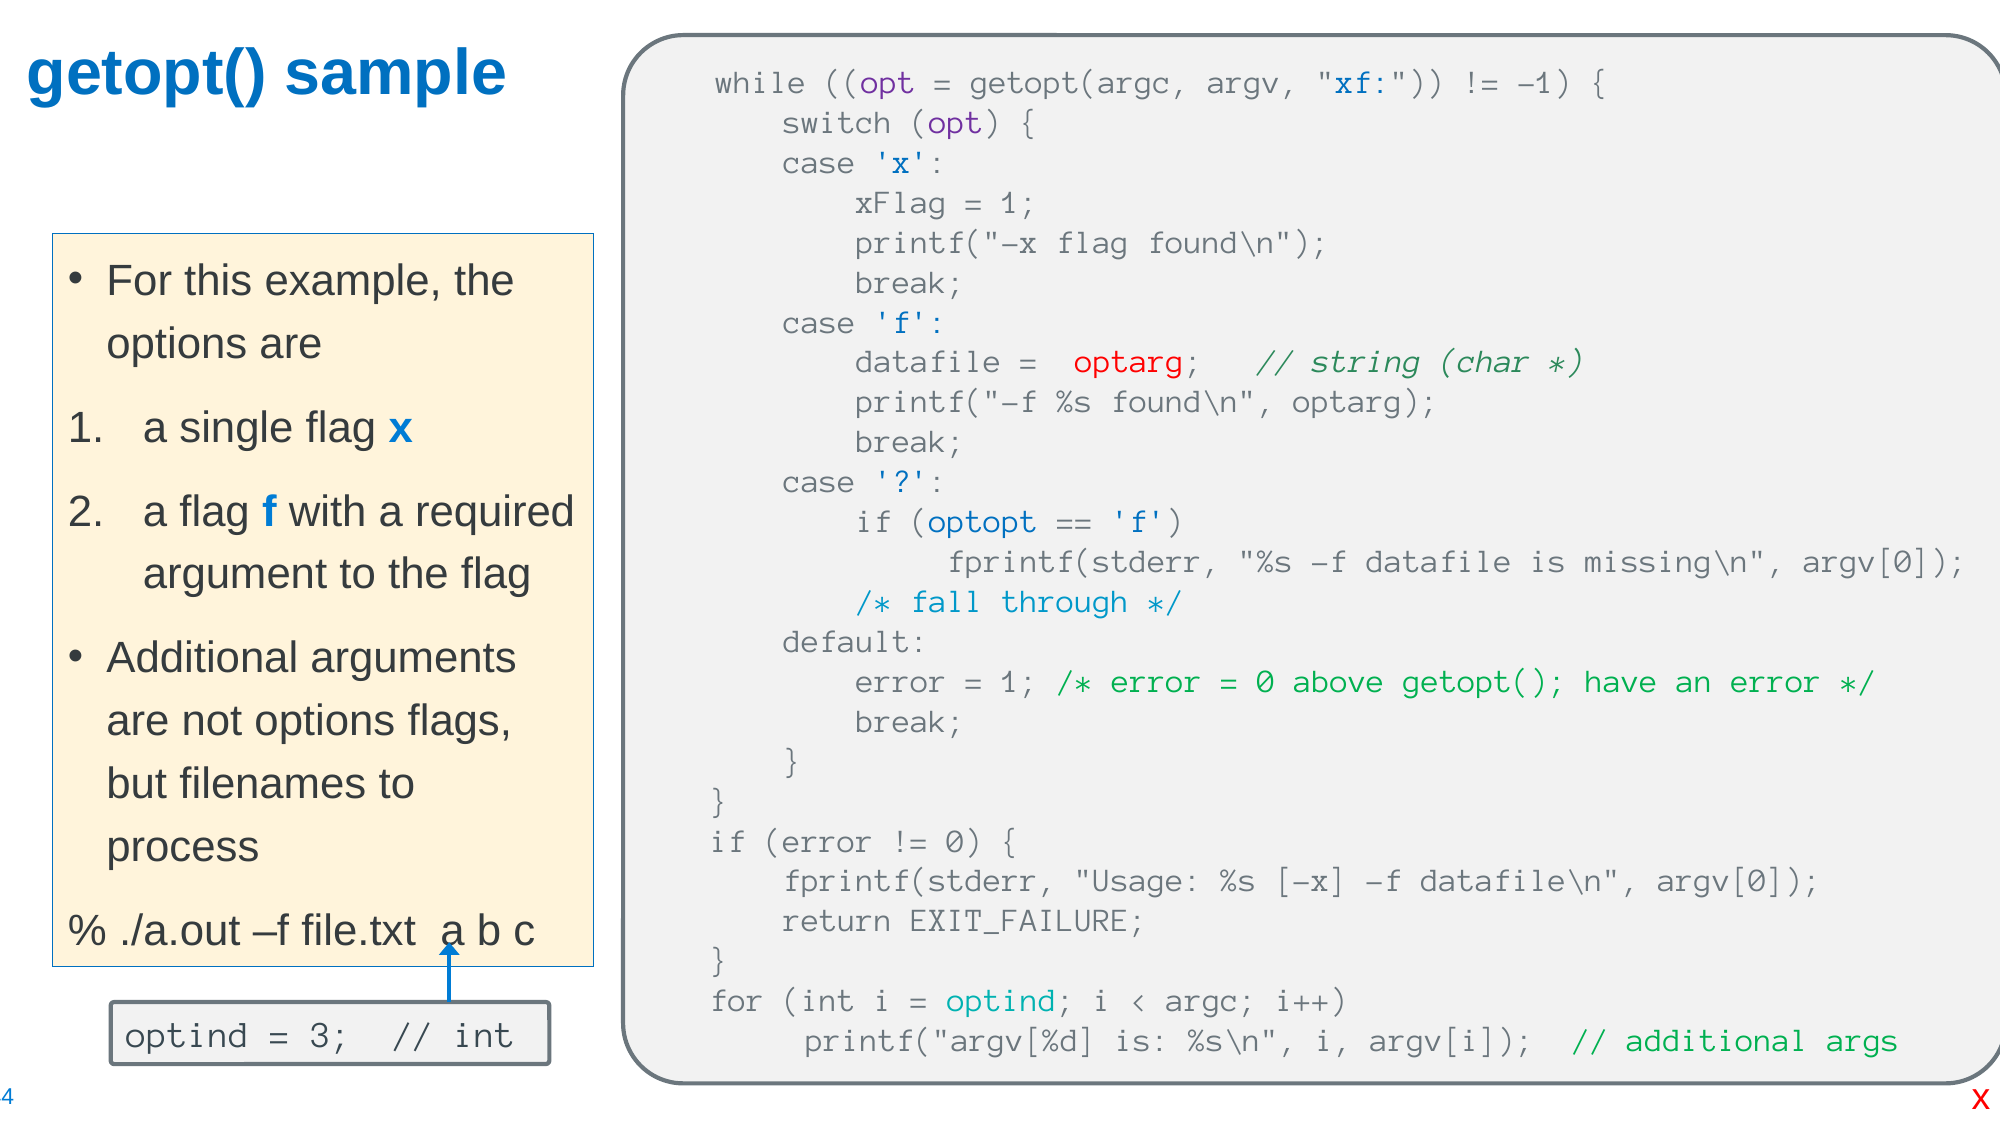

# getopt() sample
   while ((opt = getopt(argc, argv, "xf:")) != -1) {
       switch (opt) {
       case 'x':
           xFlag = 1;
           printf("-x flag found\n");
           break;
       case 'f':
           datafile =  optarg;   // string (char *)
           printf("-f %s found\n", optarg);
           break;
       case '?':
           if (optopt == 'f')
                fprintf(stderr, "%s -f datafile is missing\n", argv[0]);
           /* fall through */
       default:
           error = 1; /* error = 0 above getopt(); have an error */
           break;
       }
   }
   if (error != 0) {
       fprintf(stderr, "Usage: %s [-x] -f datafile\n", argv[0]);
       return EXIT_FAILURE;
   }
   for (int i = optind; i < argc; i++)
	printf("argv[%d] is: %s\n", i, argv[i]);  // additional args
For this example, the options are
a single flag x
a flag f with a required argument to the flag
Additional arguments are not options flags, but filenames to process
% ./a.out –f file.txt  a b c
optind = 3;  // int
x